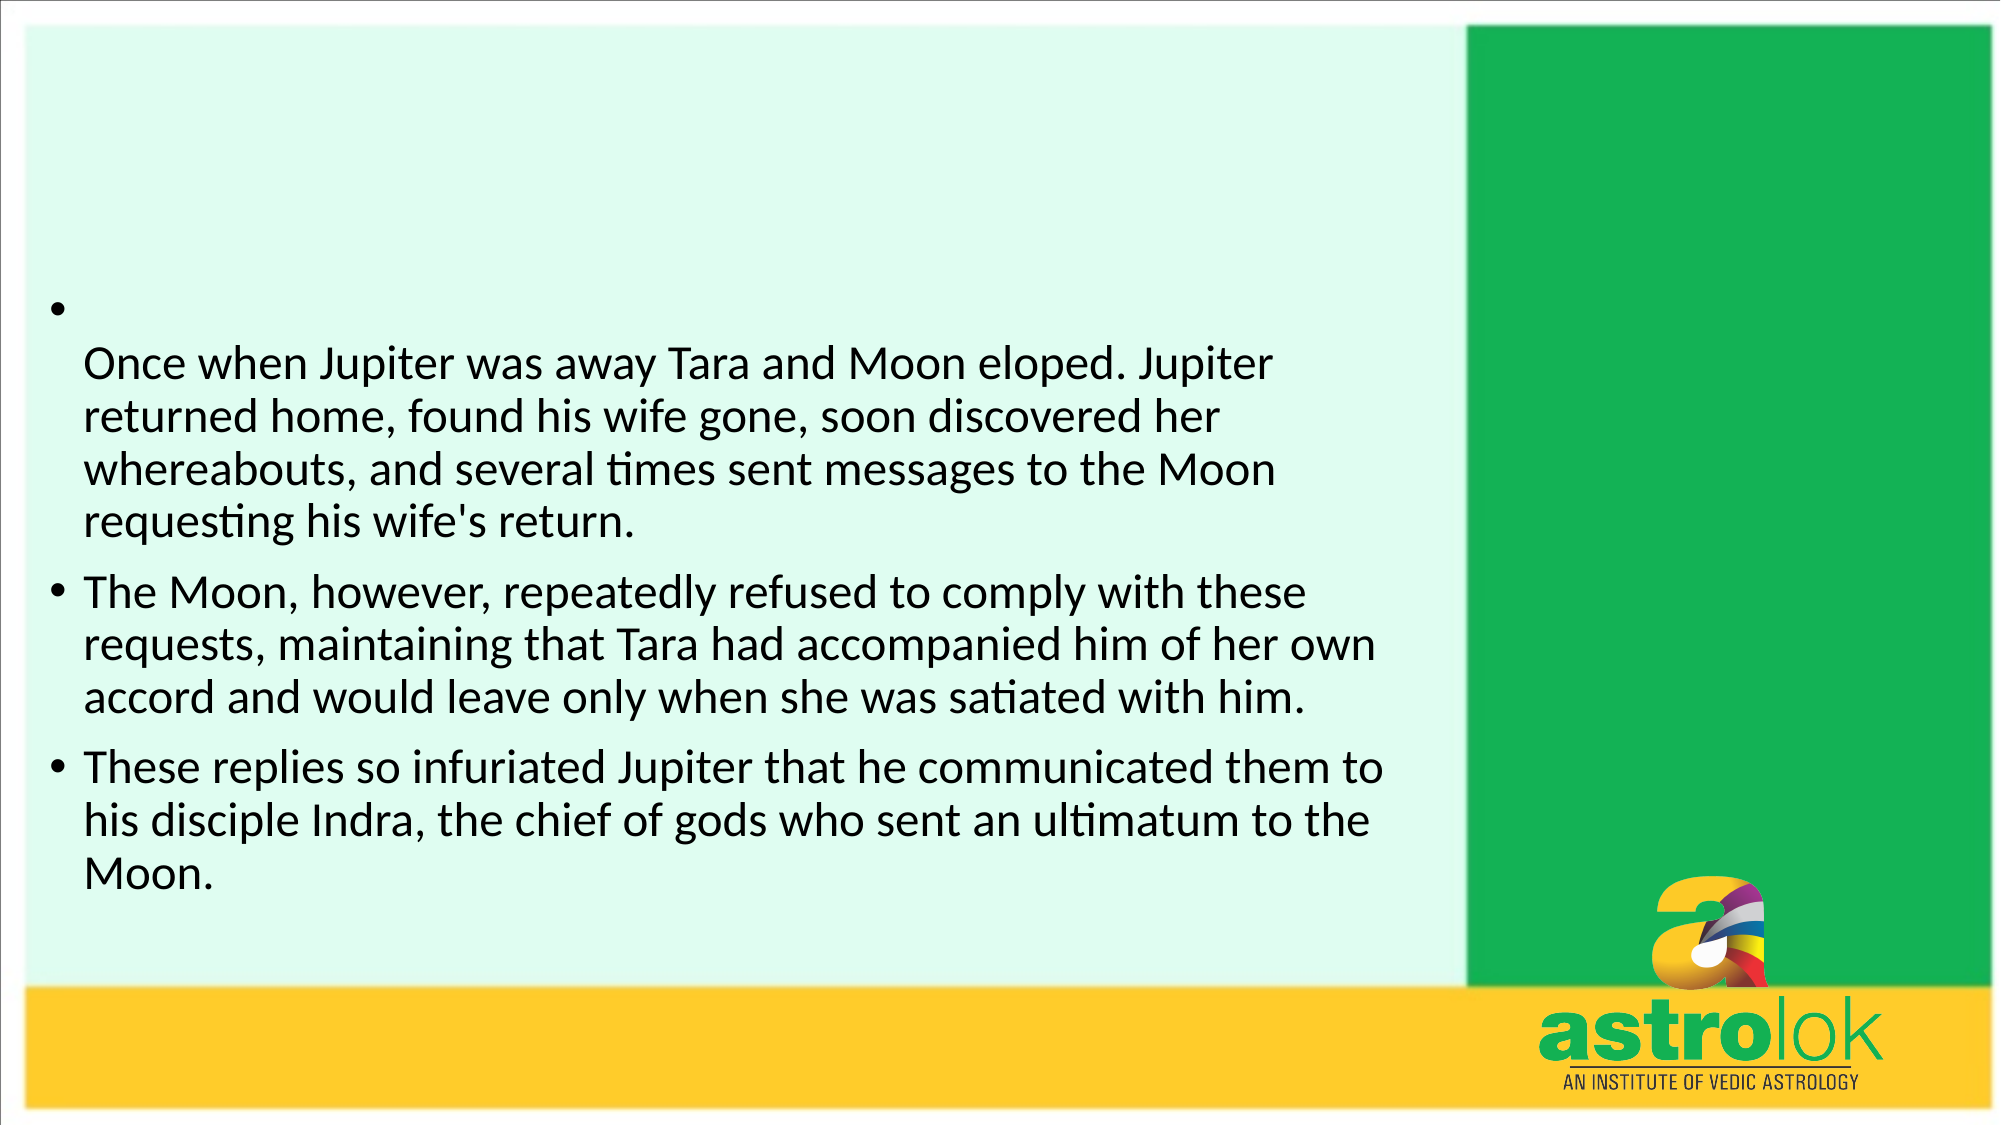

#
Once when Jupiter was away Tara and Moon eloped. Jupiter returned home, found his wife gone, soon discovered her whereabouts, and several times sent messages to the Moon requesting his wife's return.
The Moon, however, repeatedly refused to comply with these requests, maintaining that Tara had accompanied him of her own accord and would leave only when she was satiated with him.
These replies so infuriated Jupiter that he communicated them to his disciple Indra, the chief of gods who sent an ultimatum to the Moon.